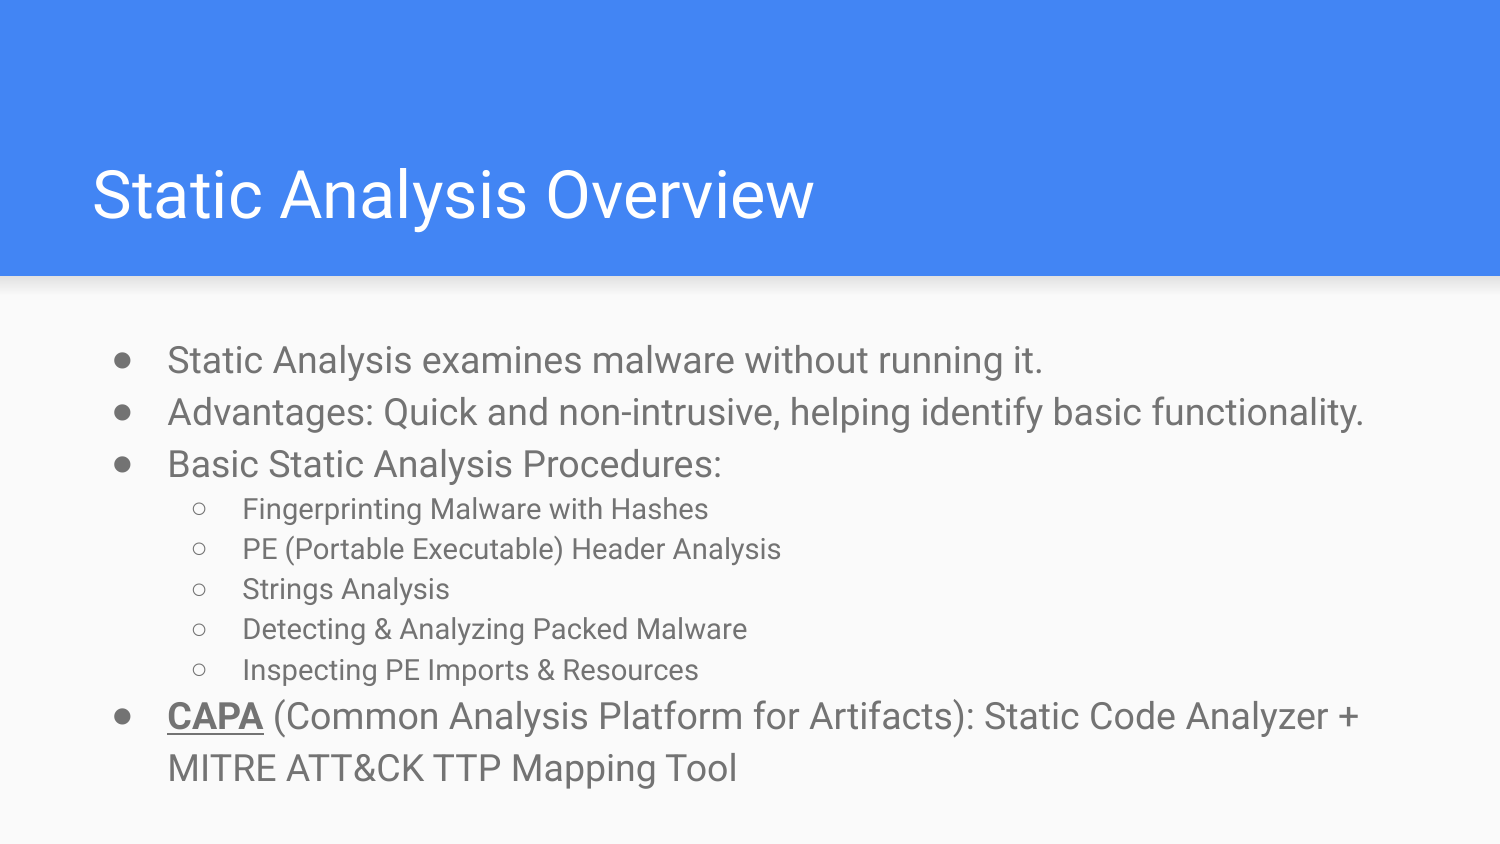

# Static Analysis Overview
Static Analysis examines malware without running it.
Advantages: Quick and non-intrusive, helping identify basic functionality.
Basic Static Analysis Procedures:
Fingerprinting Malware with Hashes
PE (Portable Executable) Header Analysis
Strings Analysis
Detecting & Analyzing Packed Malware
Inspecting PE Imports & Resources
CAPA (Common Analysis Platform for Artifacts): Static Code Analyzer + MITRE ATT&CK TTP Mapping Tool